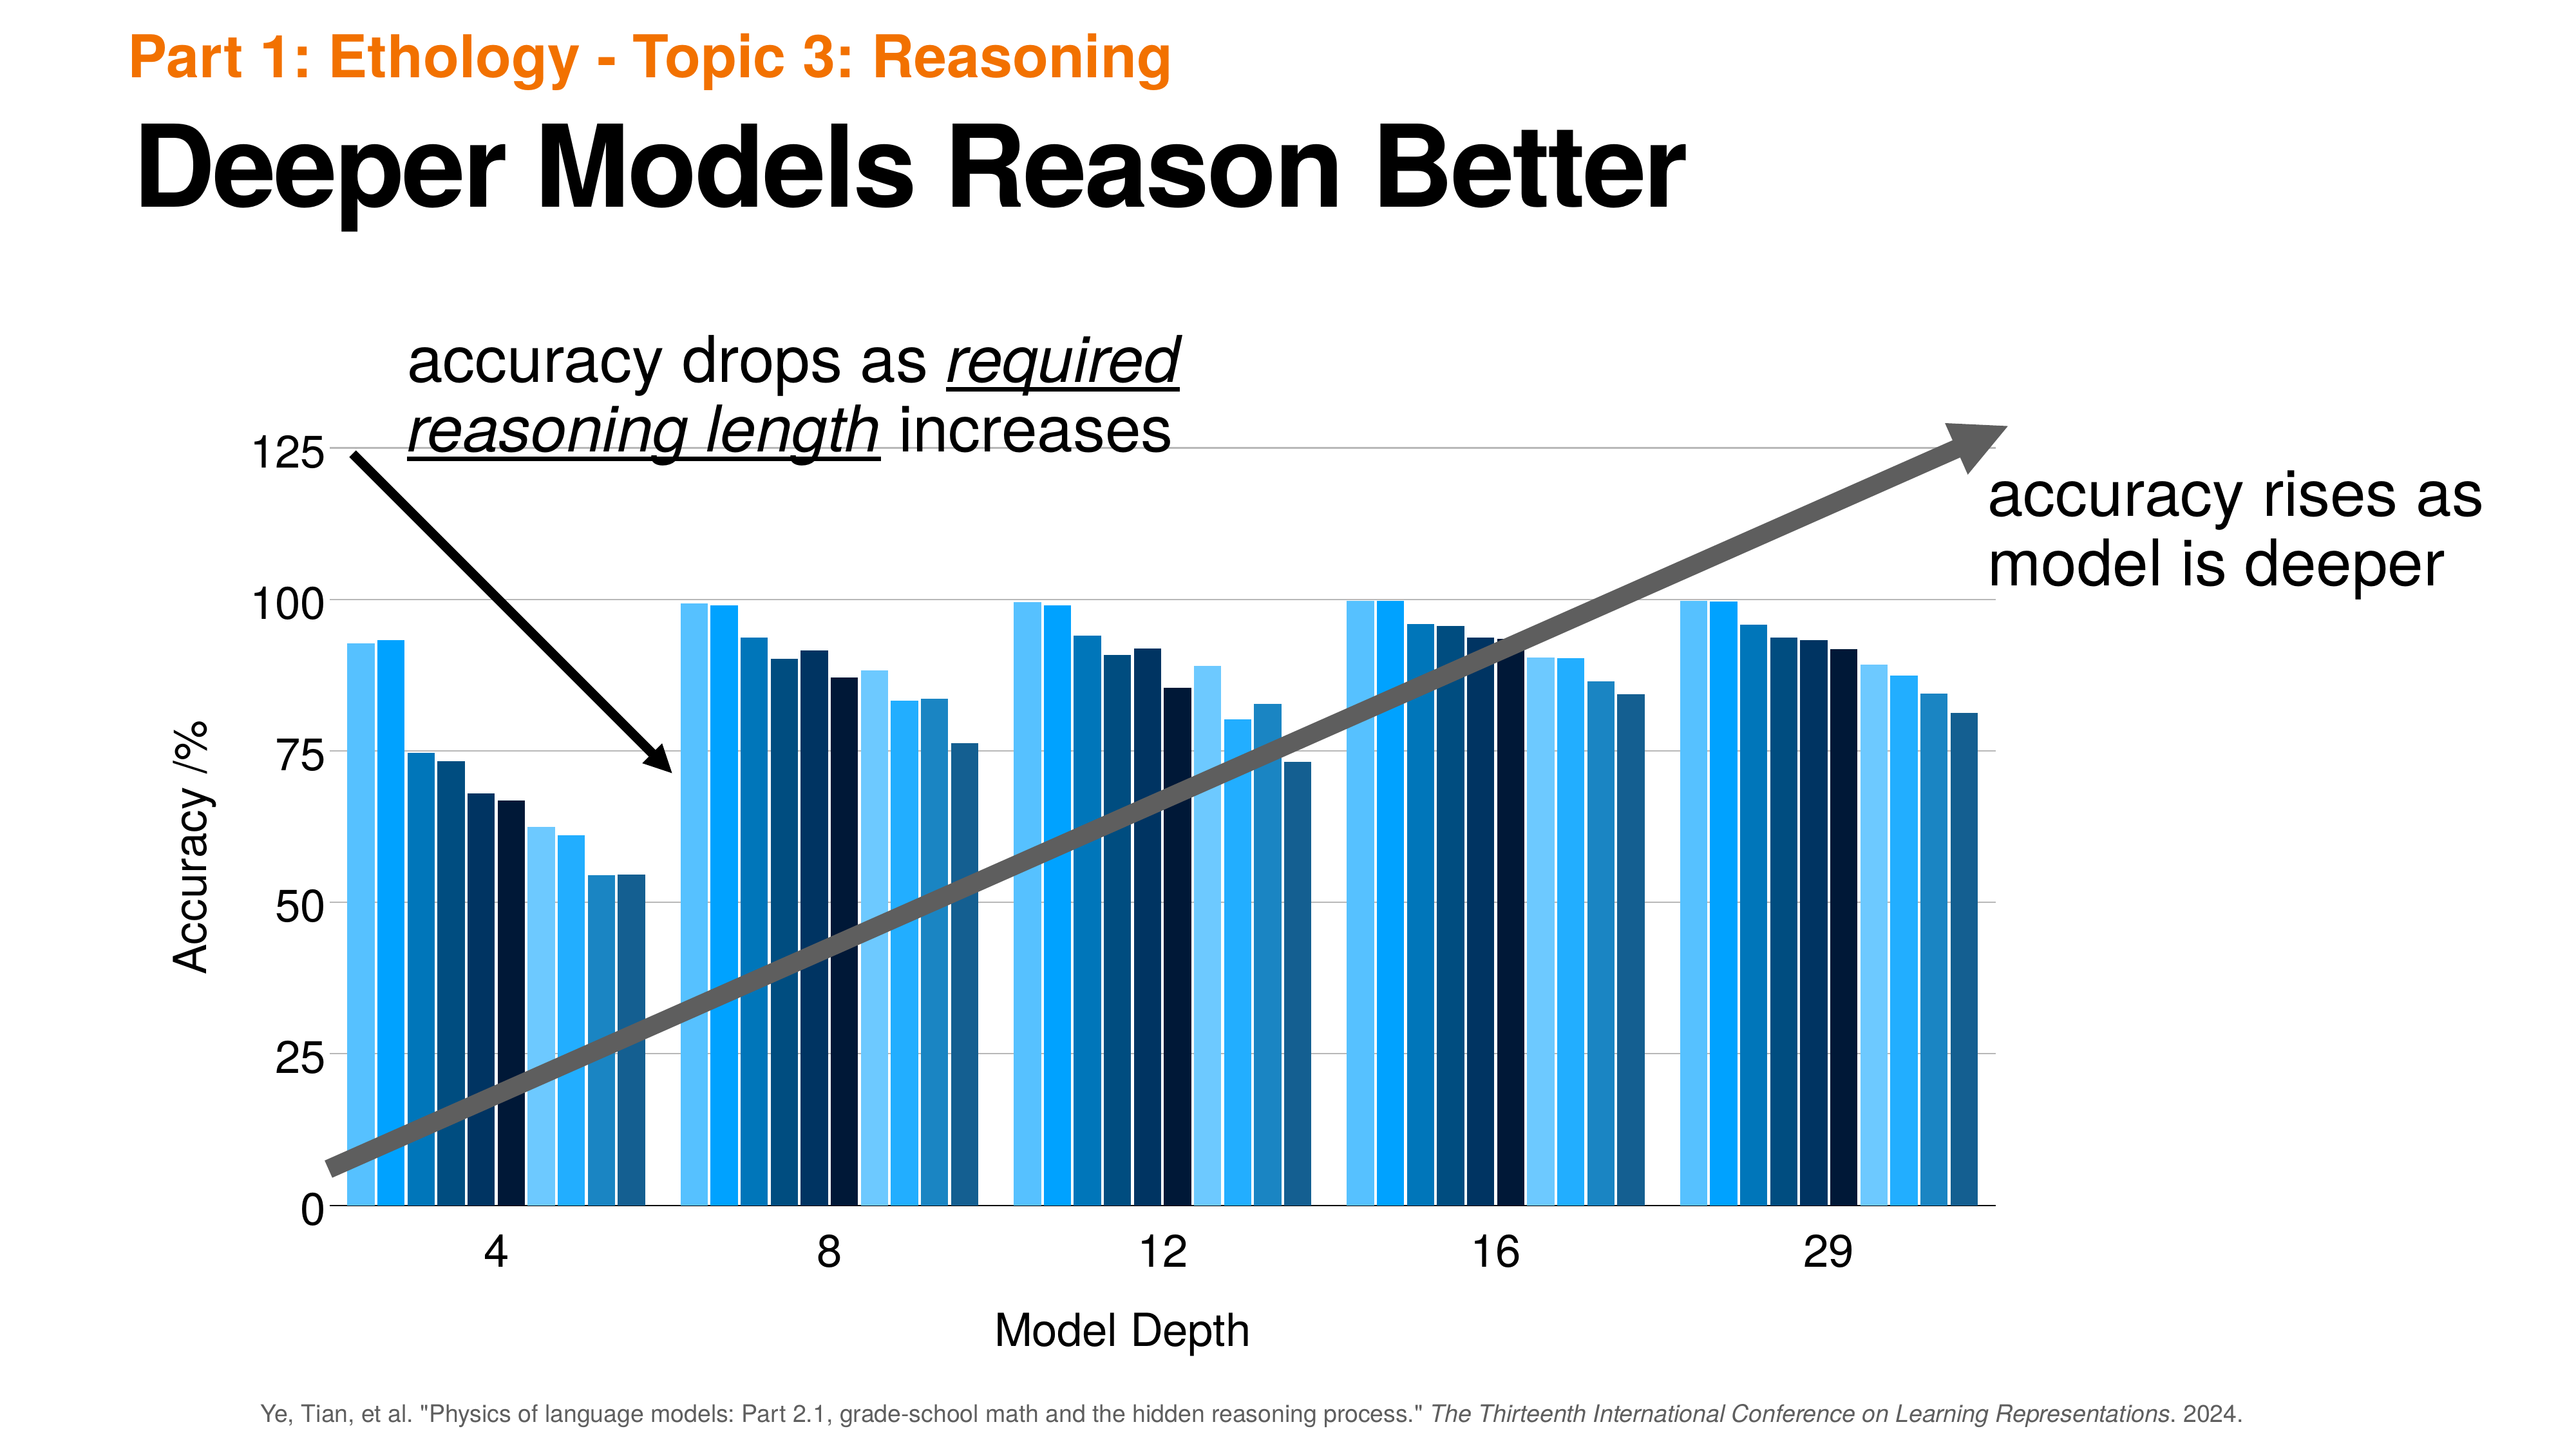

Part 1: Ethology - Topic 3: Reasoning
# Deeper Models Reason Better
accuracy drops as required reasoning length increases

### Chart

| Category | 15 | 15 | 20 | 20 | 21 | 21 | 22 | 22 | 23 | 23 |
|---|---|---|---|---|---|---|---|---|---|---|
| 4 | 92.7 | 93.3 | 74.7 | 73.3 | 68.0 | 66.8 | 62.4 | 61.1 | 54.5 | 54.6 |
| 8 | 99.3 | 99.0 | 93.7 | 90.2 | 91.6 | 87.1 | 88.3 | 83.3 | 83.6 | 76.3 |
| 12 | 99.5 | 99.0 | 94.0 | 90.8 | 91.9 | 85.4 | 89.0 | 80.2 | 82.7 | 73.2 |
| 16 | 99.8 | 99.8 | 95.9 | 95.6 | 93.7 | 93.5 | 90.4 | 90.3 | 86.5 | 84.3 |
| 29 | 99.8 | 99.6 | 95.8 | 93.7 | 93.3 | 91.8 | 89.2 | 87.4 | 84.4 | 81.3 |
accuracy rises as model is deeper

Ye, Tian, et al. "Physics of language models: Part 2.1, grade-school math and the hidden reasoning process." The Thirteenth International Conference on Learning Representations. 2024.